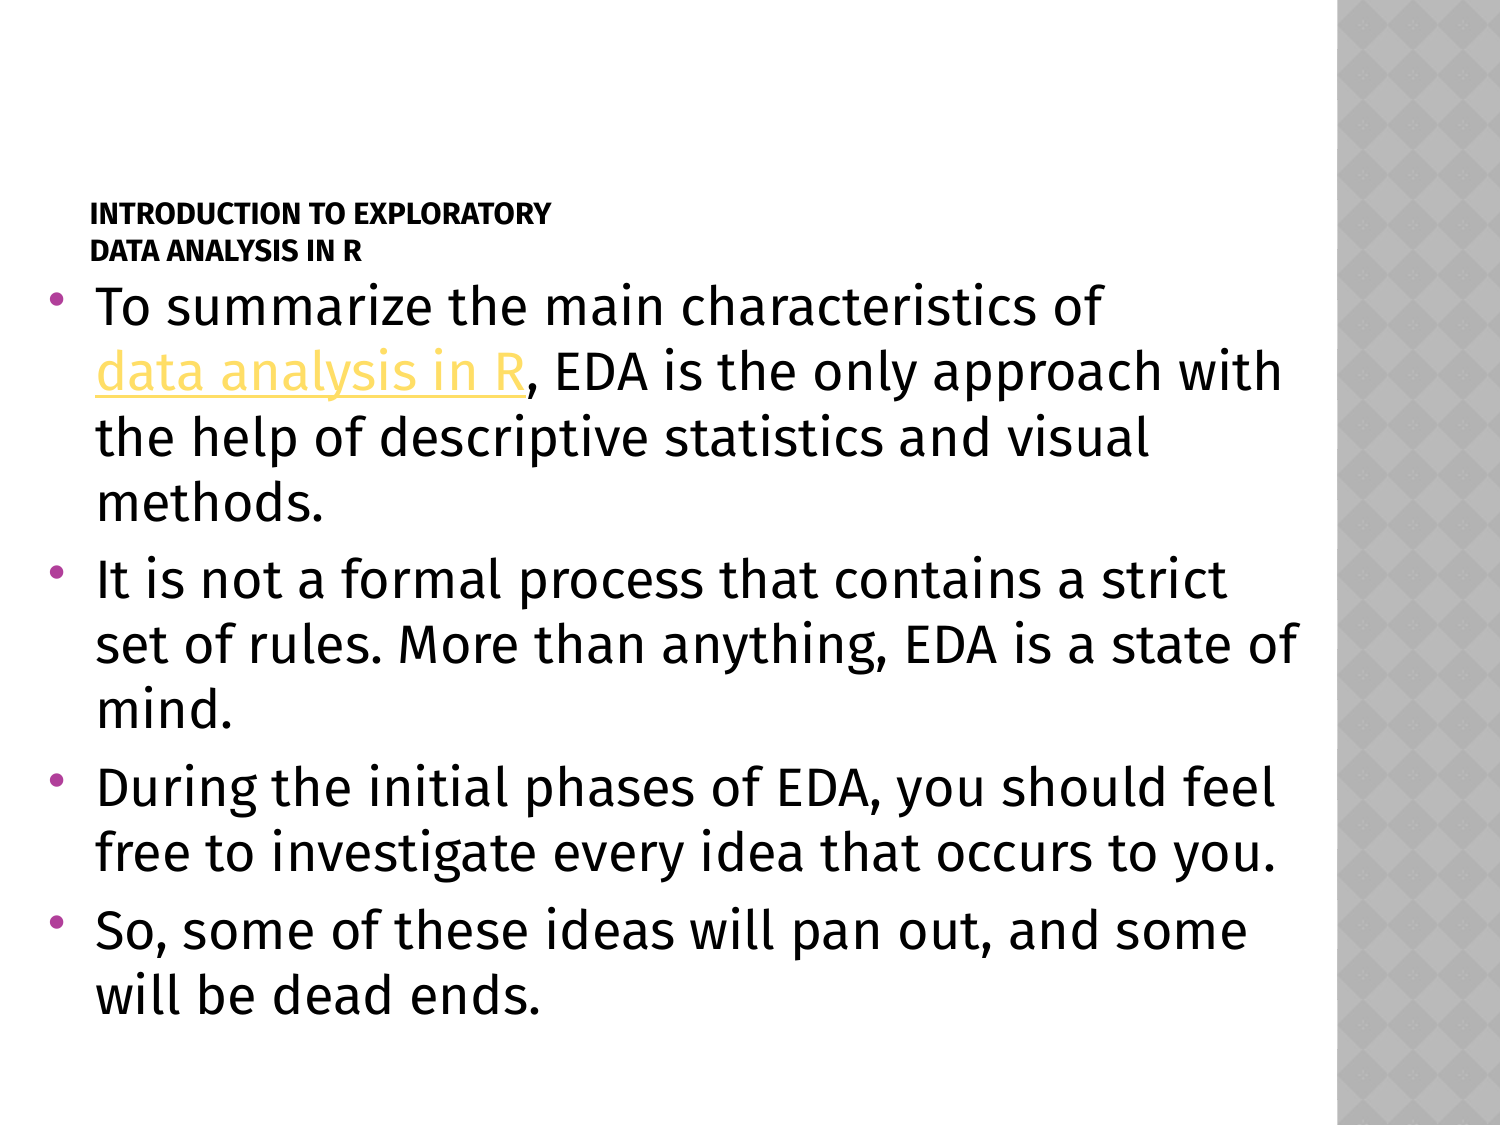

# Introduction to Exploratory Data Analysis in R
To summarize the main characteristics of data analysis in R, EDA is the only approach with the help of descriptive statistics and visual methods.
It is not a formal process that contains a strict set of rules. More than anything, EDA is a state of mind.
During the initial phases of EDA, you should feel free to investigate every idea that occurs to you.
So, some of these ideas will pan out, and some will be dead ends.